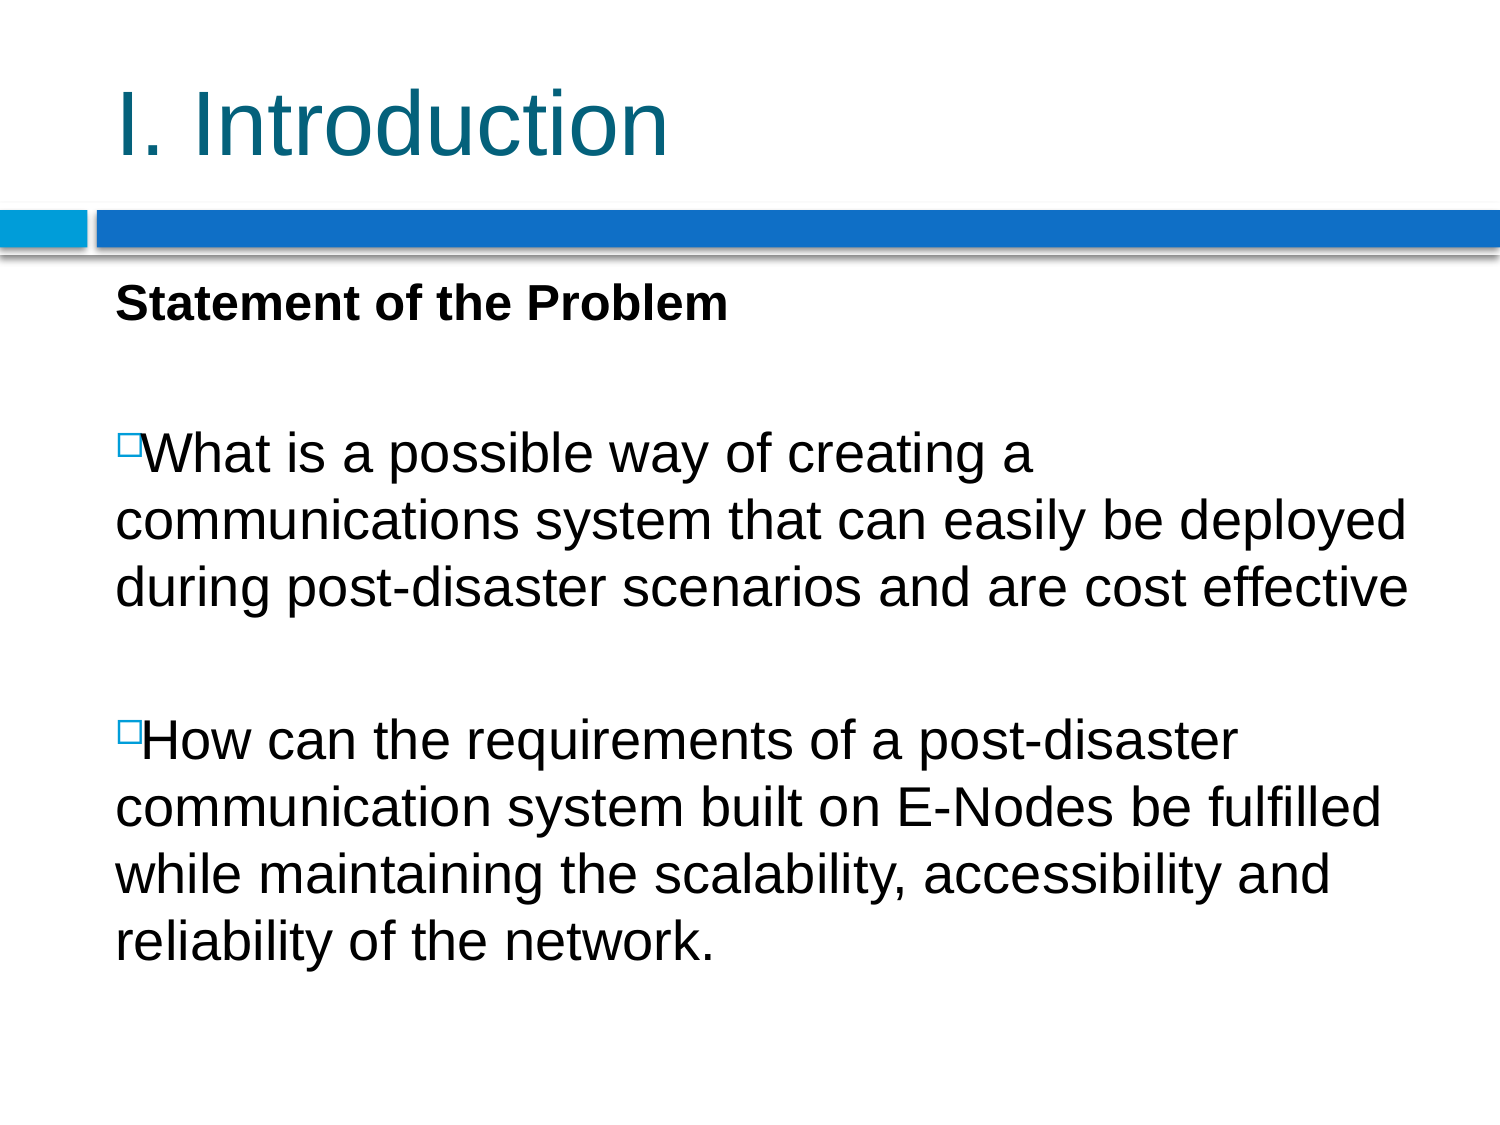

# I. Introduction
Statement of the Problem

What is a possible way of creating a communications system that can easily be deployed during post-disaster scenarios and are cost effective

How can the requirements of a post-disaster communication system built on E-Nodes be fulfilled while maintaining the scalability, accessibility and reliability of the network.